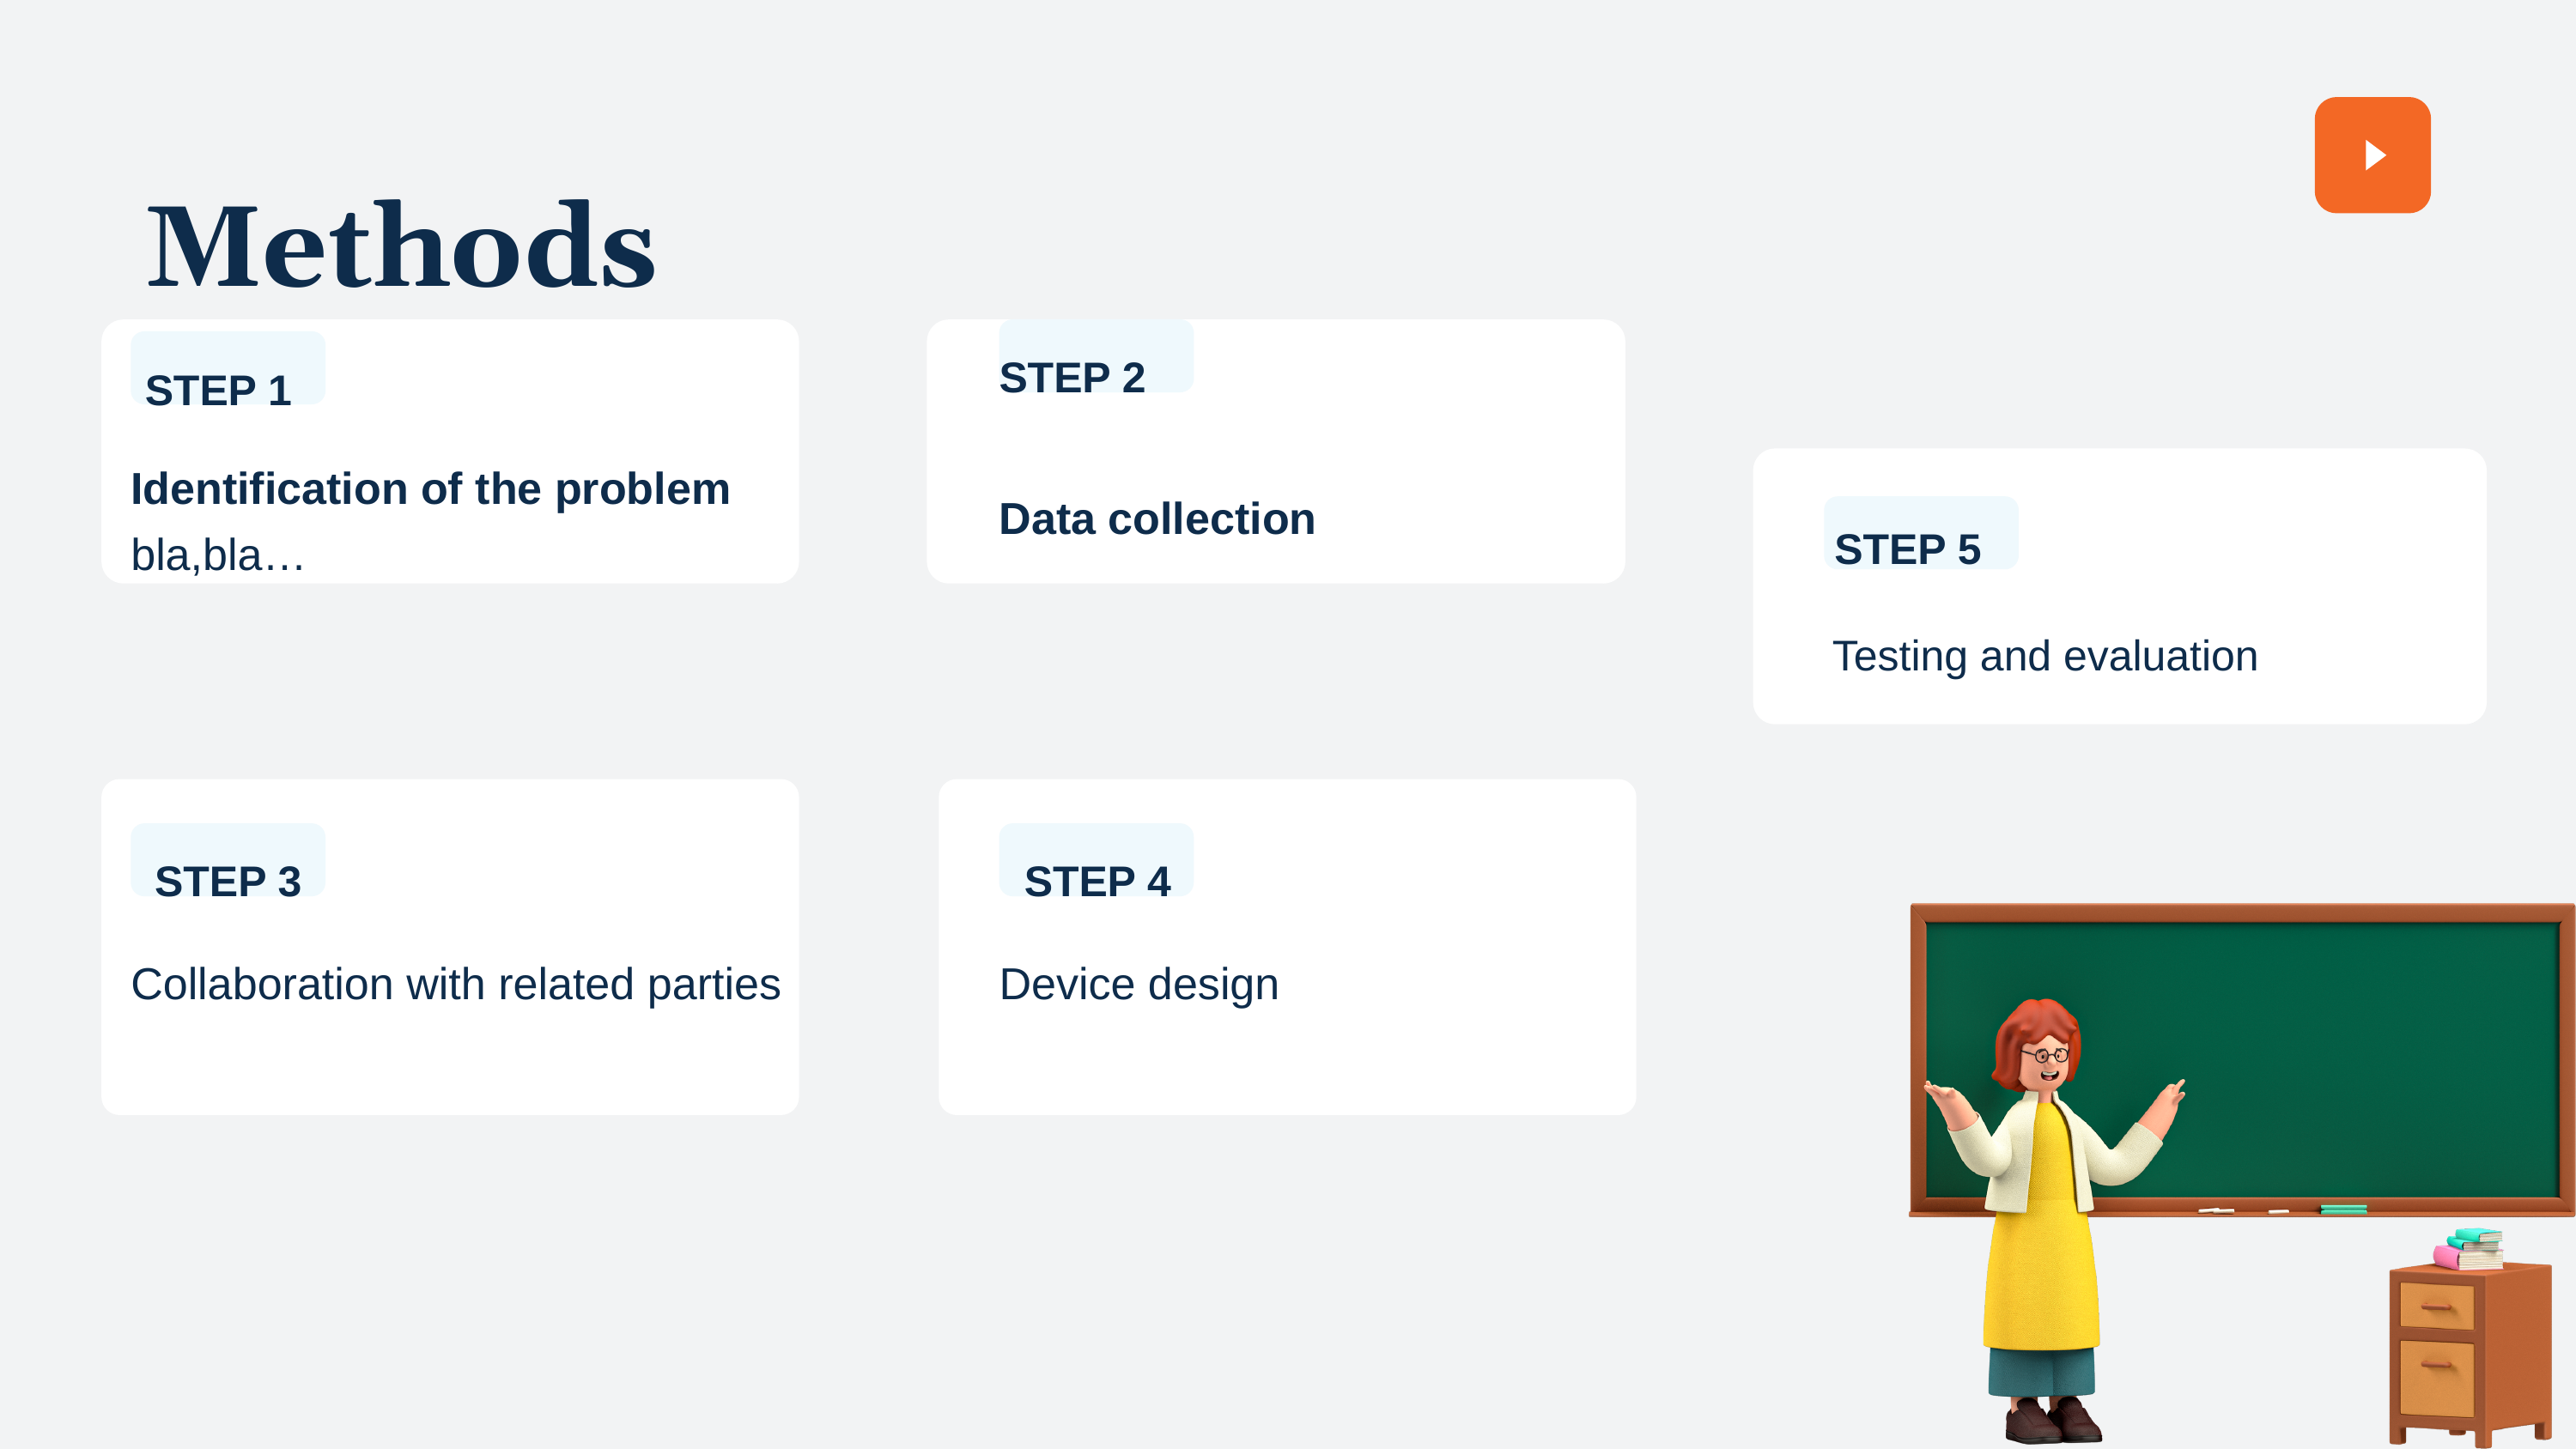

Methods

STEP 2
Data collection

STEP 1
Identification of the problem

STEP 5
bla,bla…
Testing and evaluation

STEP 3
Collaboration with related parties

STEP 4
Device design